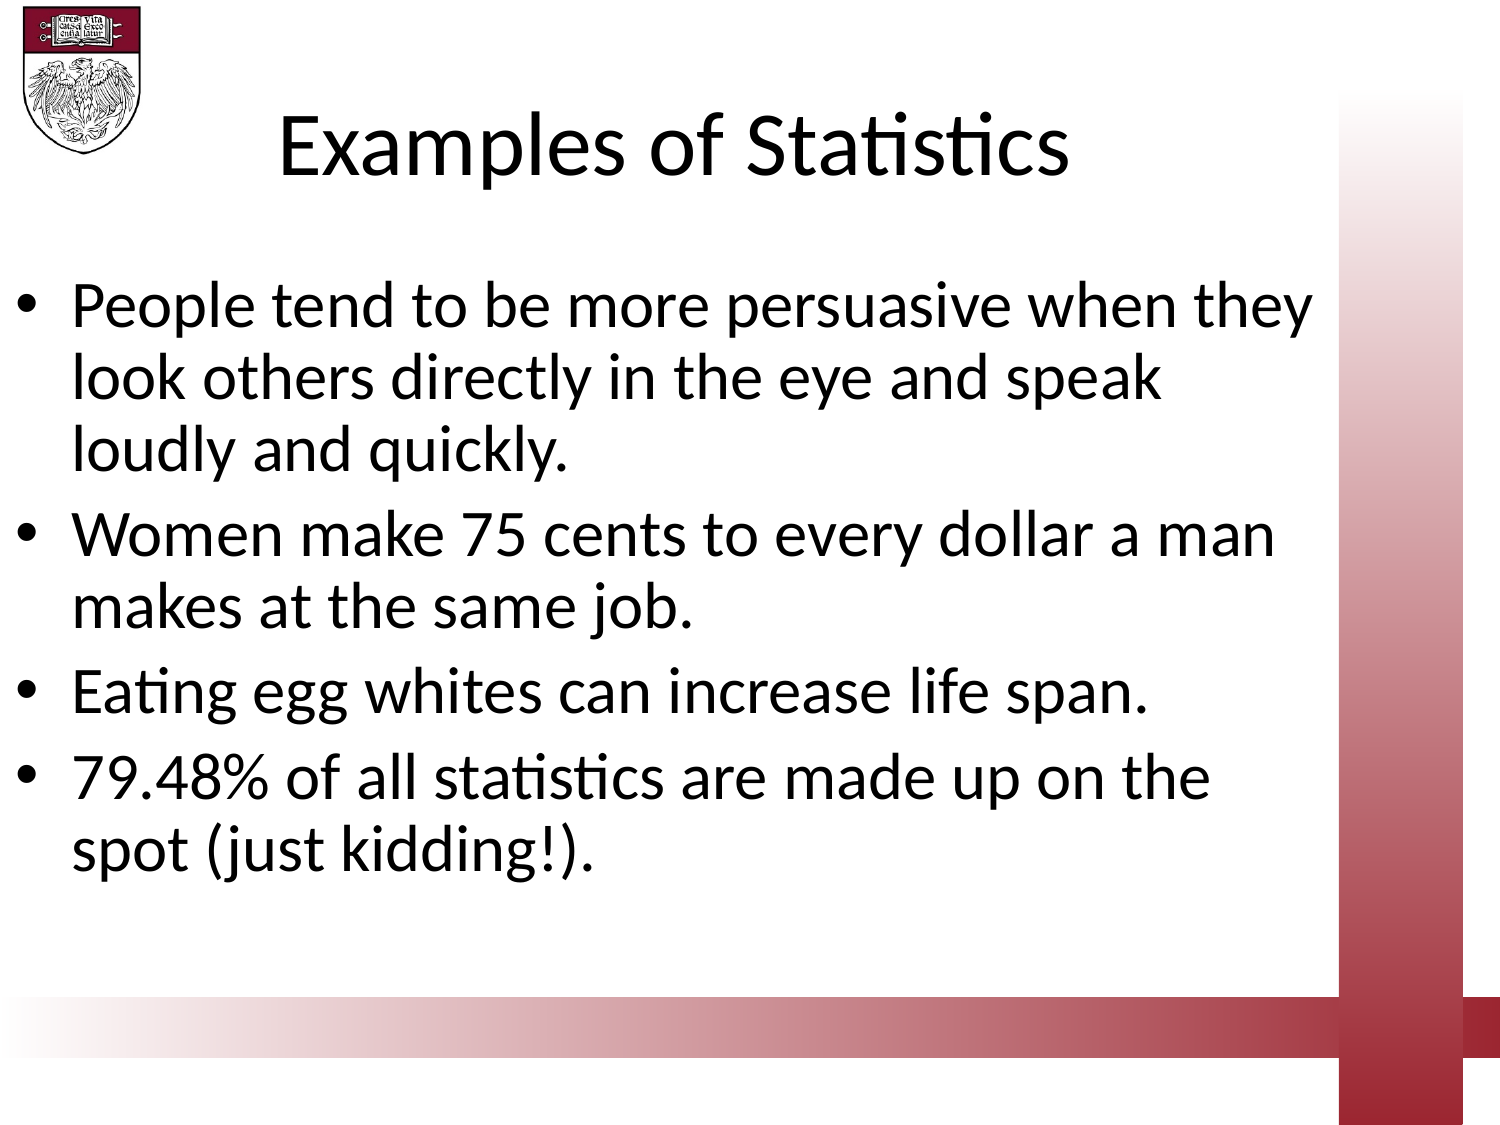

Examples of Statistics
People tend to be more persuasive when they look others directly in the eye and speak loudly and quickly.
Women make 75 cents to every dollar a man makes at the same job.
Eating egg whites can increase life span.
79.48% of all statistics are made up on the spot (just kidding!).